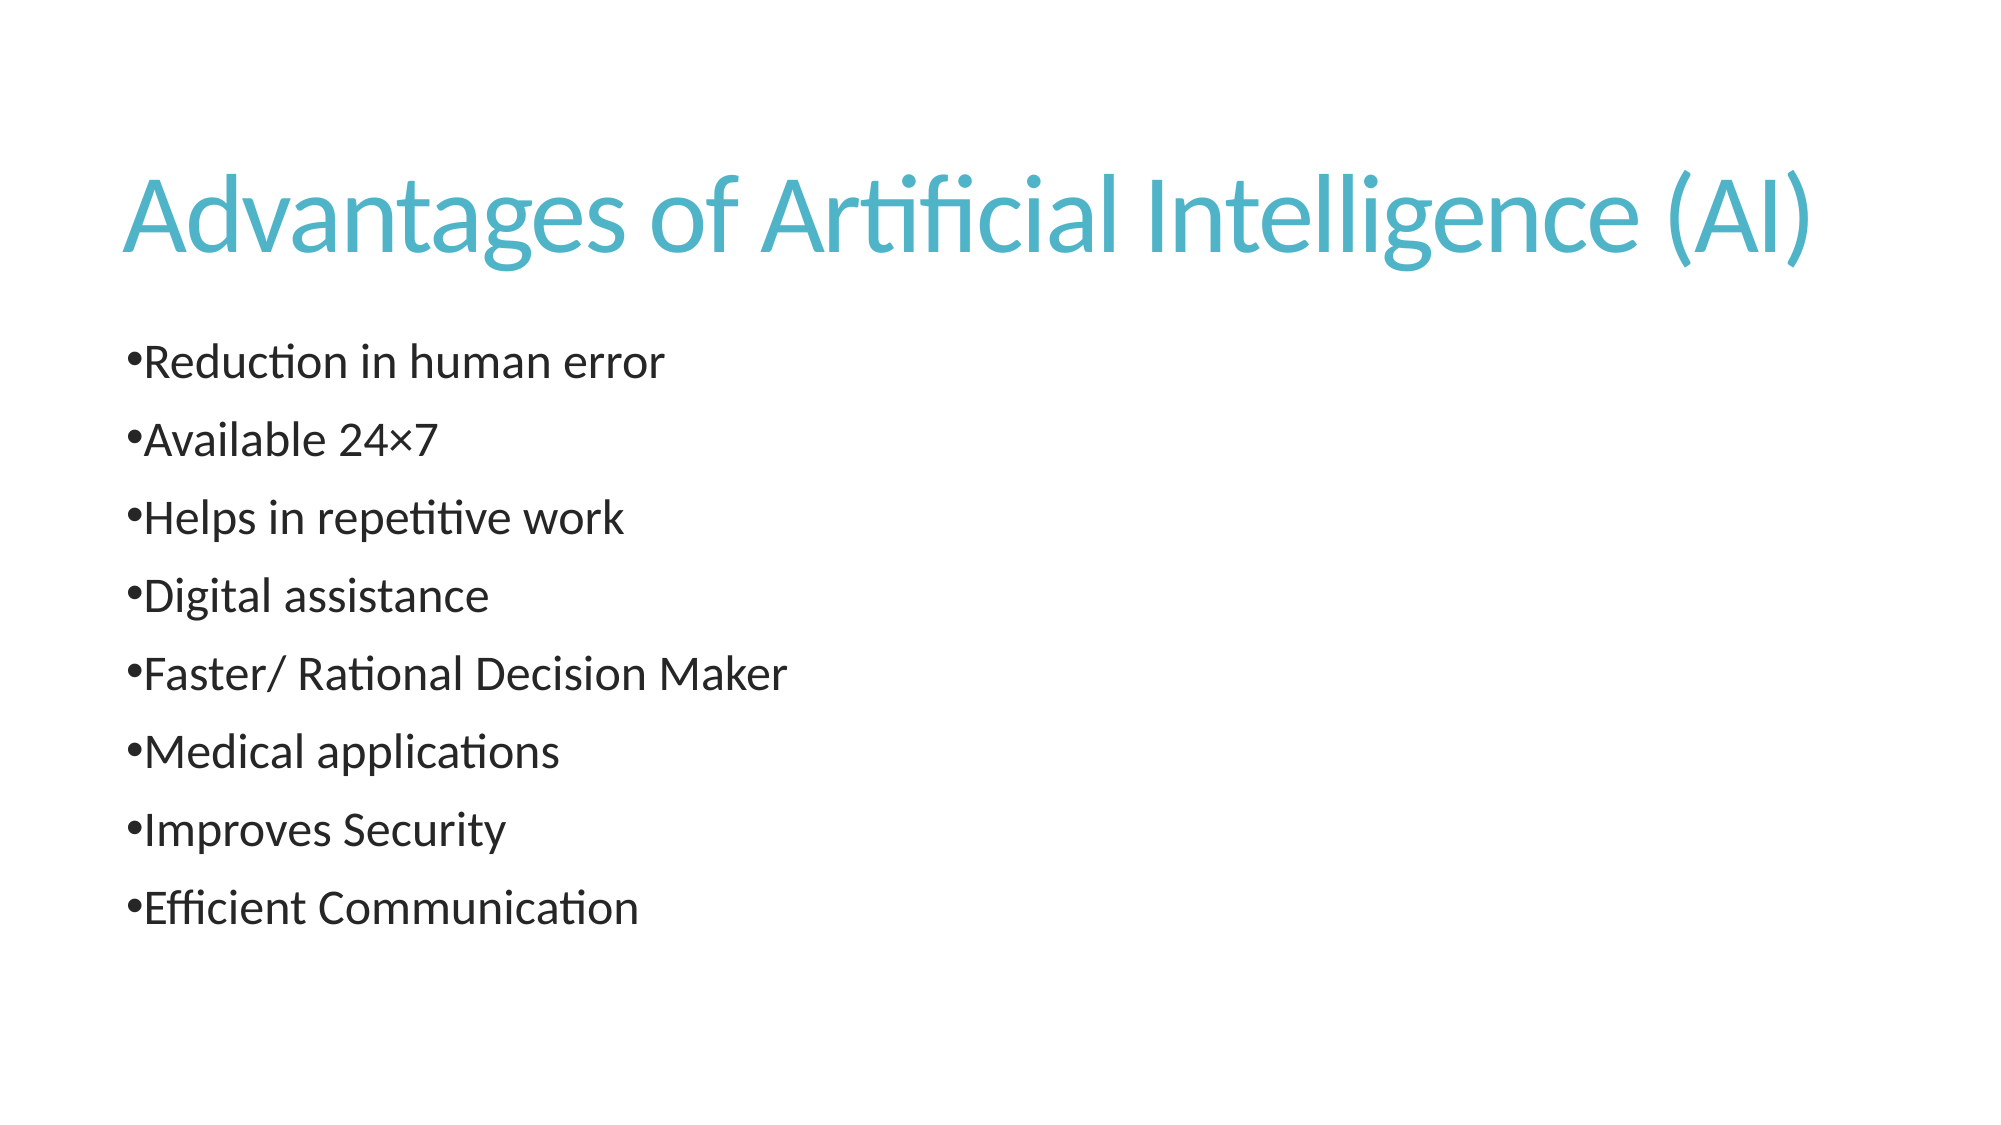

# Advantages of Artificial Intelligence (AI)
Reduction in human error
Available 24×7
Helps in repetitive work
Digital assistance
Faster/ Rational Decision Maker
Medical applications
Improves Security
Efficient Communication